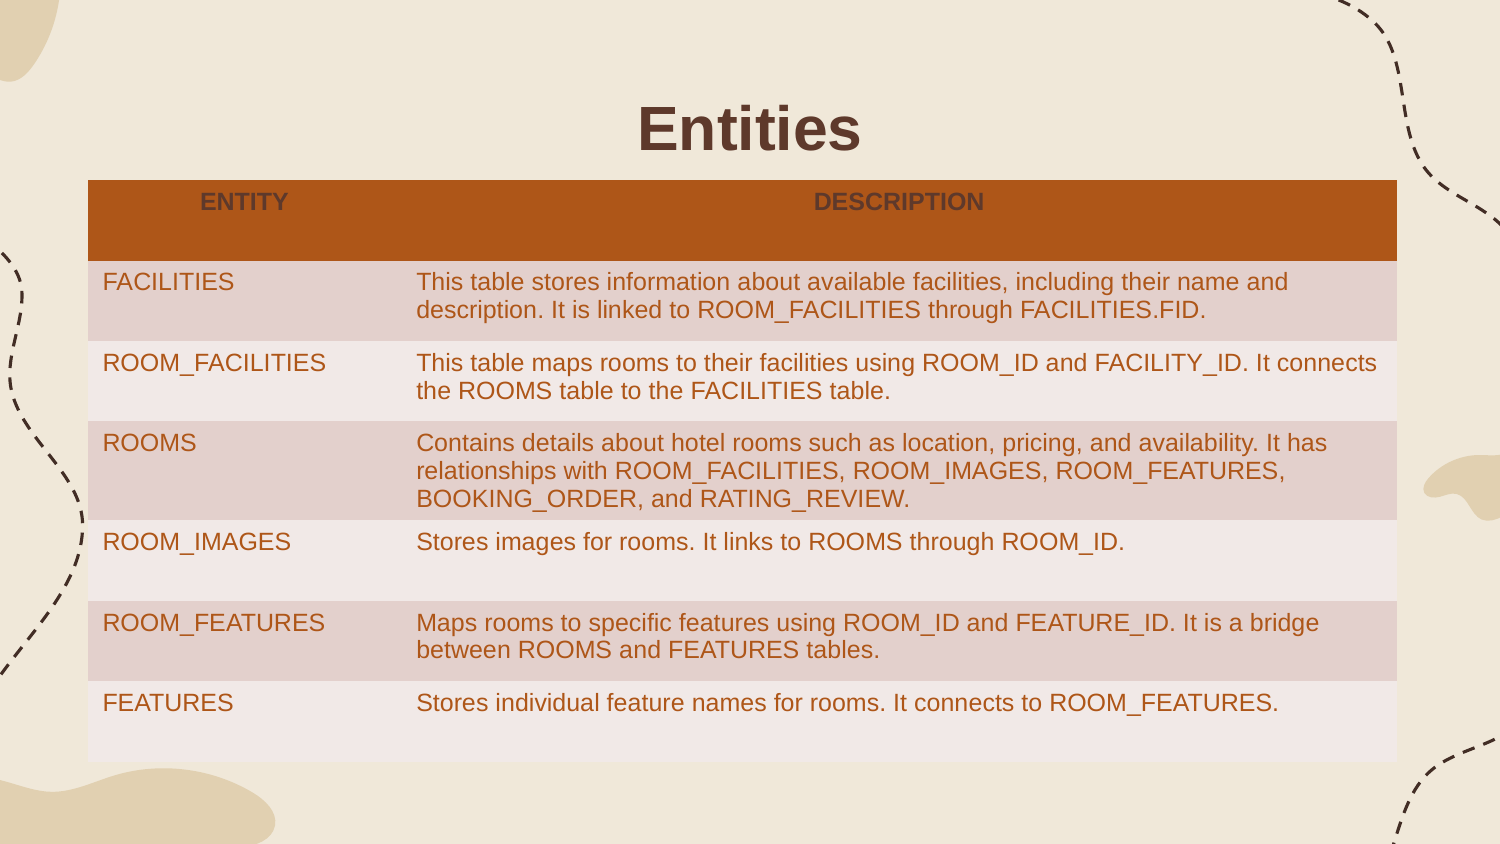

# Entities
| ENTITY | DESCRIPTION |
| --- | --- |
| FACILITIES | This table stores information about available facilities, including their name and description. It is linked to ROOM\_FACILITIES through FACILITIES.FID. |
| ROOM\_FACILITIES | This table maps rooms to their facilities using ROOM\_ID and FACILITY\_ID. It connects the ROOMS table to the FACILITIES table. |
| ROOMS | Contains details about hotel rooms such as location, pricing, and availability. It has relationships with ROOM\_FACILITIES, ROOM\_IMAGES, ROOM\_FEATURES, BOOKING\_ORDER, and RATING\_REVIEW. |
| ROOM\_IMAGES | Stores images for rooms. It links to ROOMS through ROOM\_ID. |
| ROOM\_FEATURES | Maps rooms to specific features using ROOM\_ID and FEATURE\_ID. It is a bridge between ROOMS and FEATURES tables. |
| FEATURES | Stores individual feature names for rooms. It connects to ROOM\_FEATURES. |